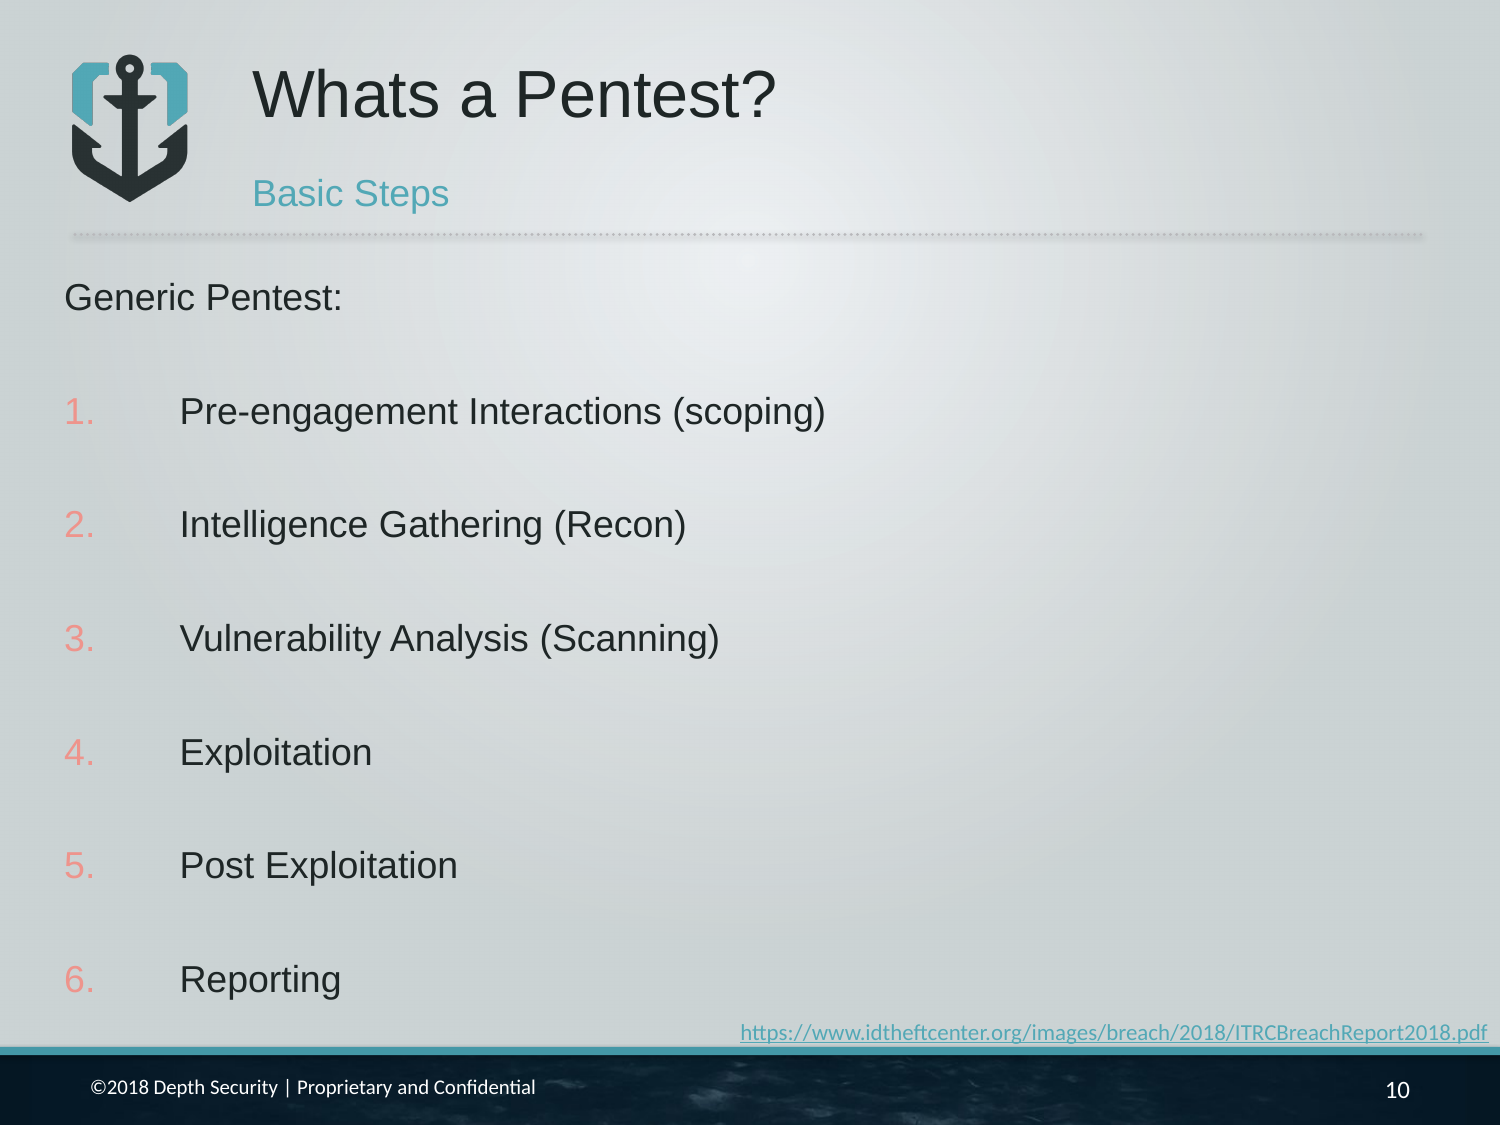

# Whats a Pentest?
Basic Steps
Generic Pentest:

Pre-engagement Interactions (scoping)

Intelligence Gathering (Recon)

Vulnerability Analysis (Scanning)

Exploitation

Post Exploitation

Reporting

https://www.idtheftcenter.org/images/breach/2018/ITRCBreachReport2018.pdf